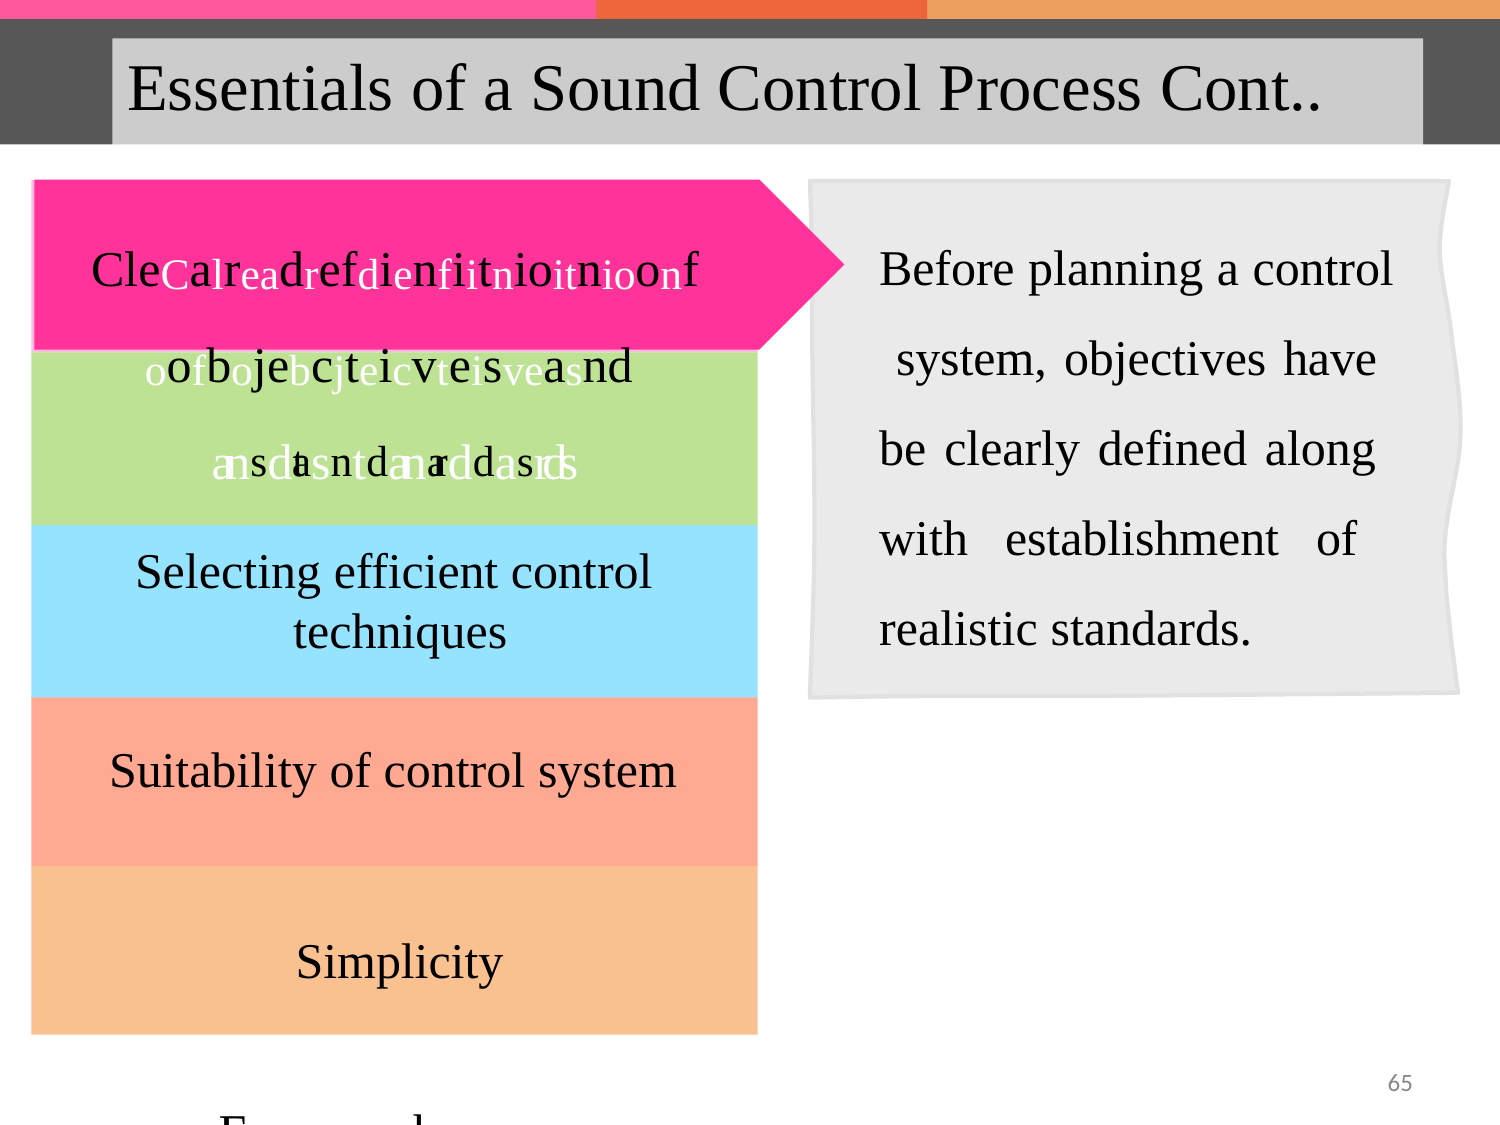

# Essentials of a Sound Control Process Cont..

CleCalreadrefdienfiitnioitnioonf oofbojebcjteicvteisveasnd  ansdtasntdanarddasrds
Selecting efficient control  techniques

Suitability of control system
Simplicity  Focus on key area
Before planning a control  system, objectives have  be clearly defined along  with establishment of  realistic standards.
65